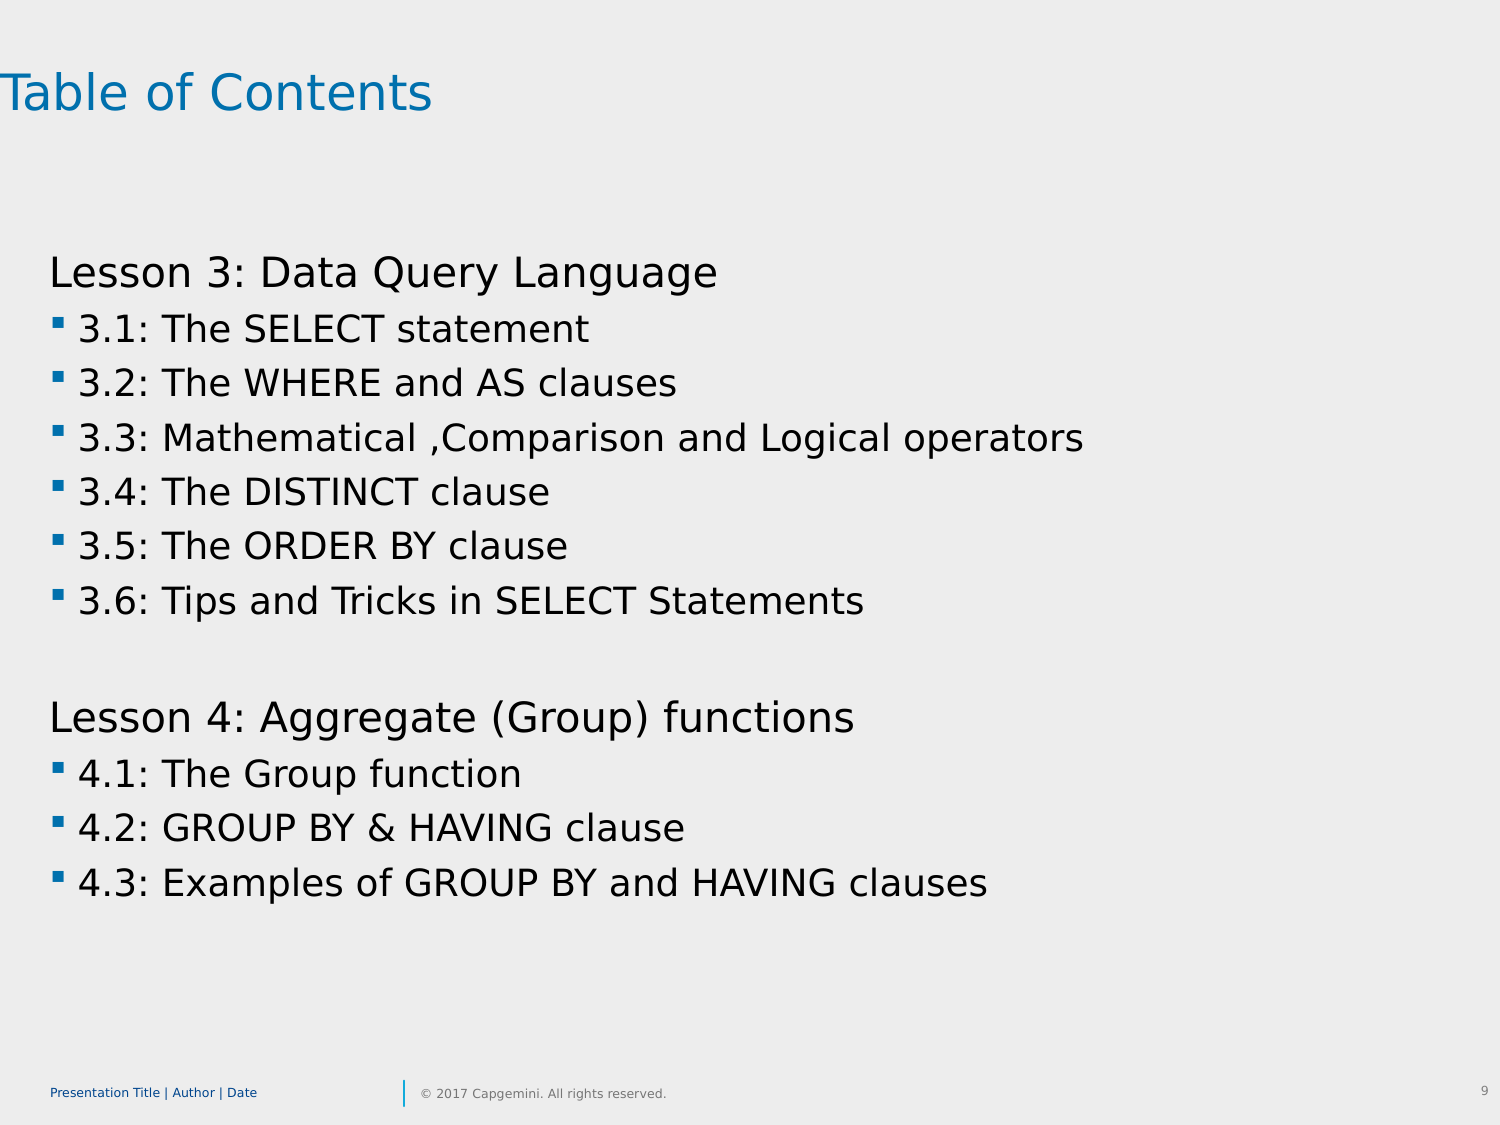

Table of Contents
Lesson 3: Data Query Language
3.1: The SELECT statement
3.2: The WHERE and AS clauses
3.3: Mathematical ,Comparison and Logical operators
3.4: The DISTINCT clause
3.5: The ORDER BY clause
3.6: Tips and Tricks in SELECT Statements

Lesson 4: Aggregate (Group) functions
4.1: The Group function
4.2: GROUP BY & HAVING clause
4.3: Examples of GROUP BY and HAVING clauses